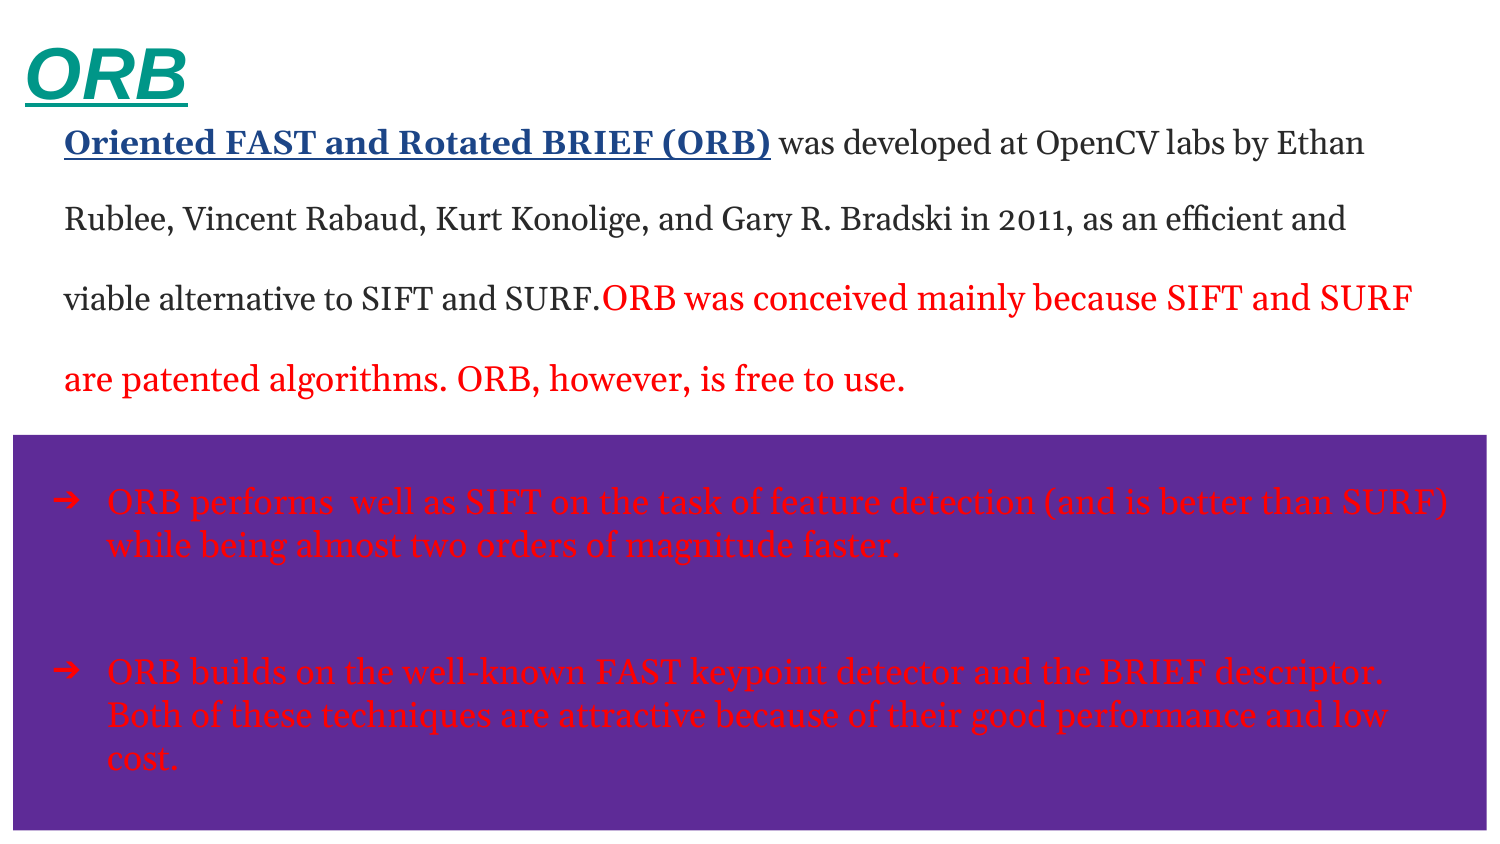

# ORB
Oriented FAST and Rotated BRIEF (ORB) was developed at OpenCV labs by Ethan Rublee, Vincent Rabaud, Kurt Konolige, and Gary R. Bradski in 2011, as an efficient and viable alternative to SIFT and SURF.ORB was conceived mainly because SIFT and SURF are patented algorithms. ORB, however, is free to use.

ORB performs  well as SIFT on the task of feature detection (and is better than SURF) while being almost two orders of magnitude faster.

ORB builds on the well-known FAST keypoint detector and the BRIEF descriptor. Both of these techniques are attractive because of their good performance and low cost.